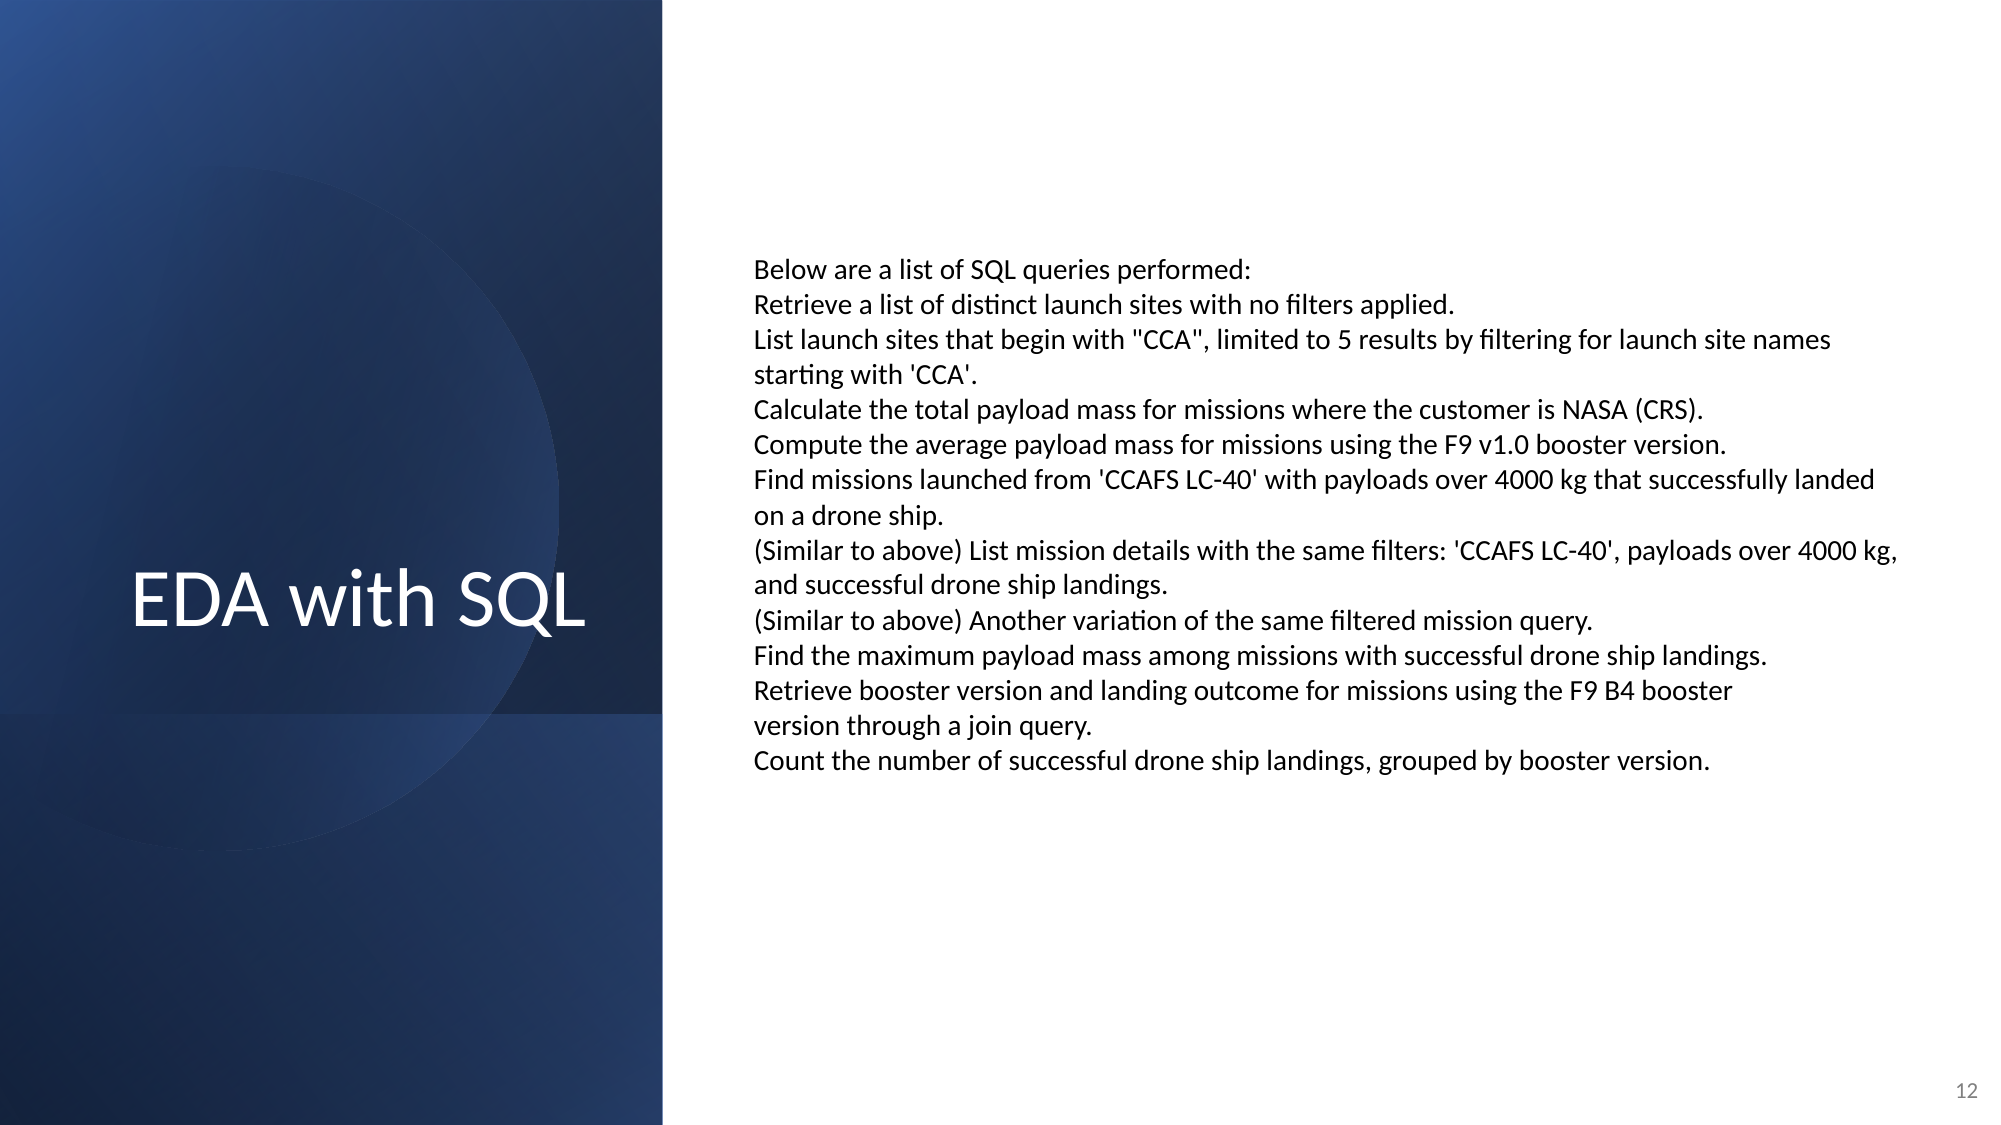

Below are a list of SQL queries performed:
Retrieve a list of distinct launch sites with no filters applied.
List launch sites that begin with "CCA", limited to 5 results by filtering for launch site names starting with 'CCA'.
Calculate the total payload mass for missions where the customer is NASA (CRS).
Compute the average payload mass for missions using the F9 v1.0 booster version.
Find missions launched from 'CCAFS LC-40' with payloads over 4000 kg that successfully landed on a drone ship.
(Similar to above) List mission details with the same filters: 'CCAFS LC-40', payloads over 4000 kg, and successful drone ship landings.
(Similar to above) Another variation of the same filtered mission query.
Find the maximum payload mass among missions with successful drone ship landings.
Retrieve booster version and landing outcome for missions using the F9 B4 booster version through a join query.
Count the number of successful drone ship landings, grouped by booster version.
EDA with SQL

12